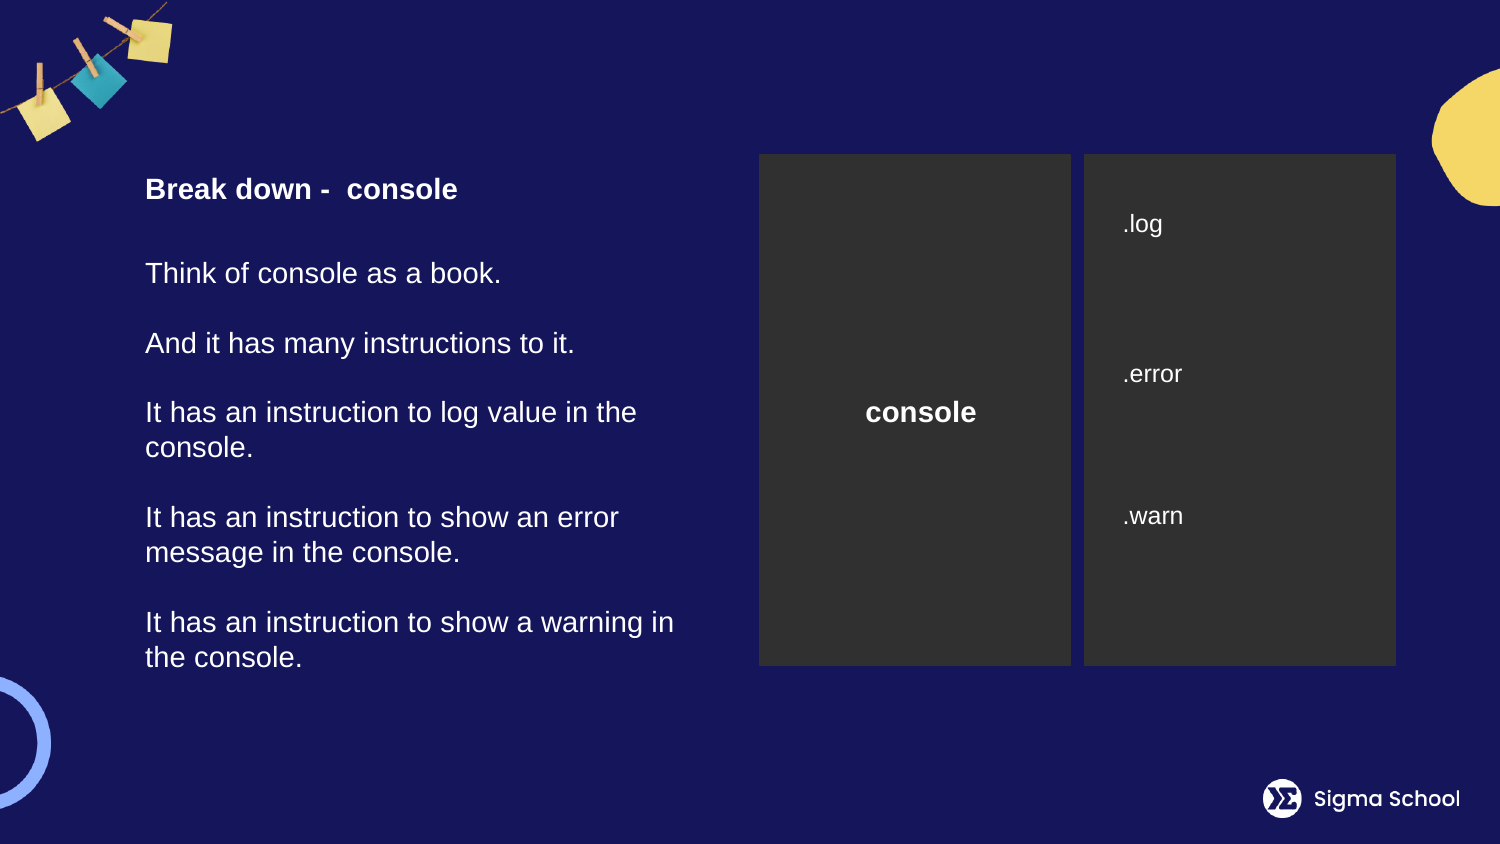

# Break down -  console

.log
Think of console as a book.

And it has many instructions to it.

It has an instruction to log value in the console.

It has an instruction to show an error message in the console.

It has an instruction to show a warning in the console.

.error
console
.warn